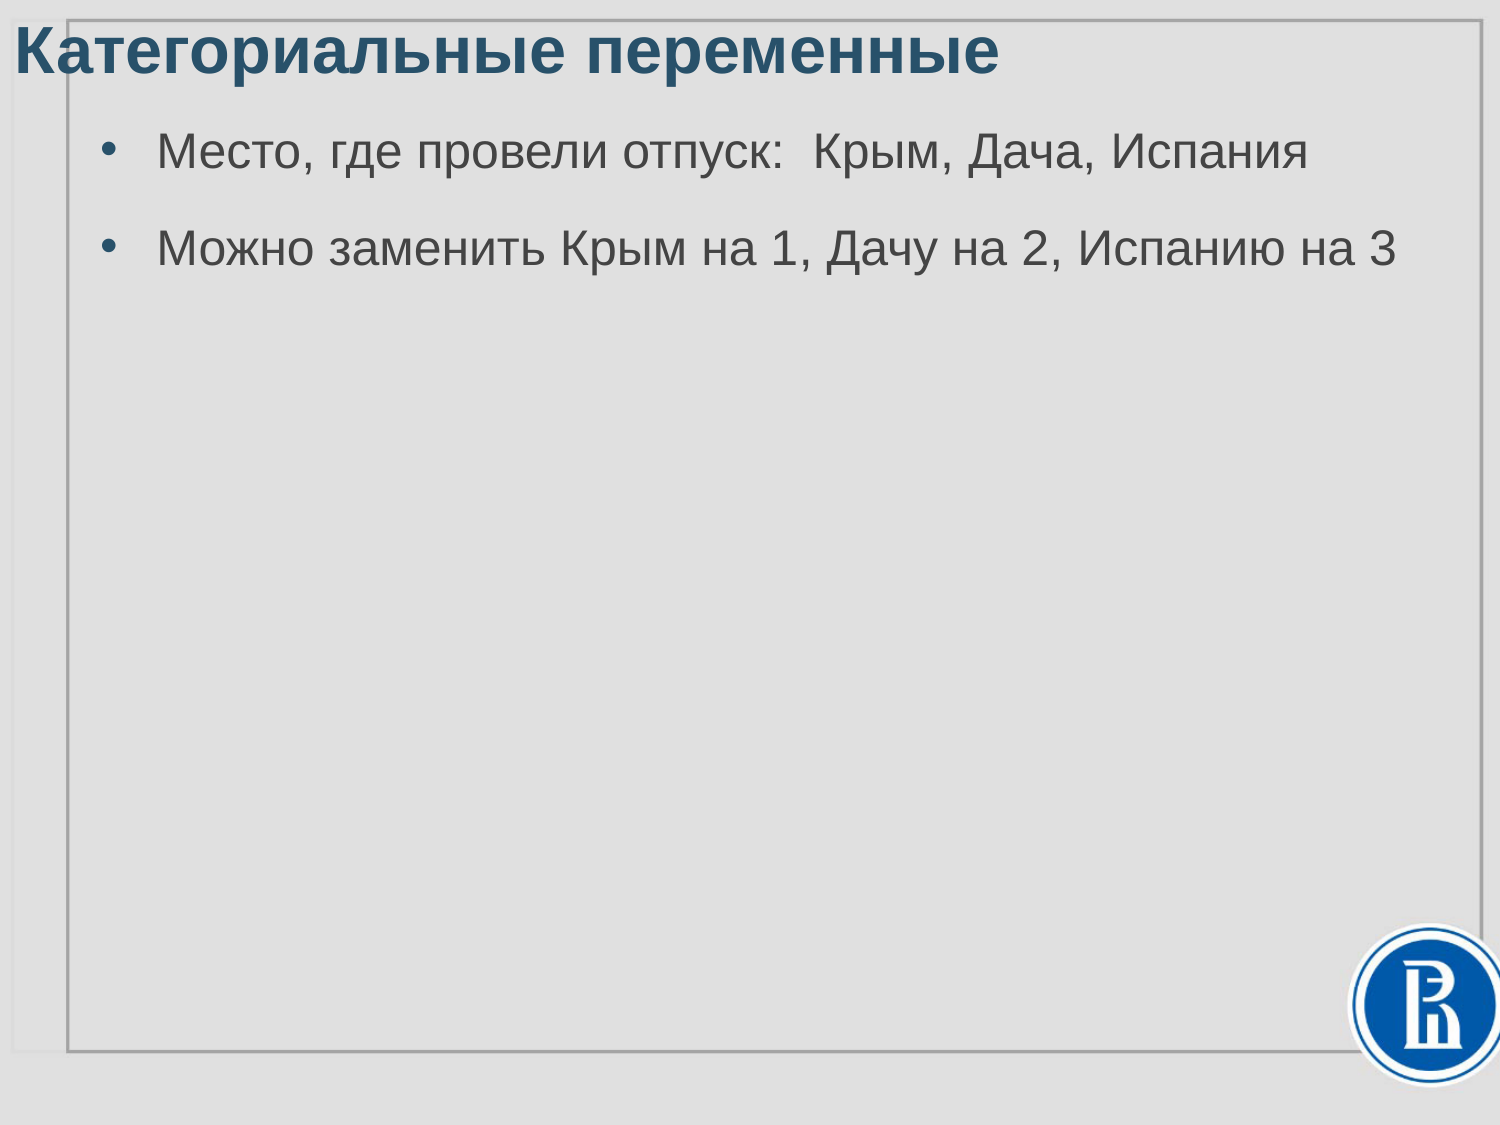

Категориальные переменные
Место, где провели отпуск:  Крым, Дача, Испания
Можно заменить Крым на 1, Дачу на 2, Испанию на 3